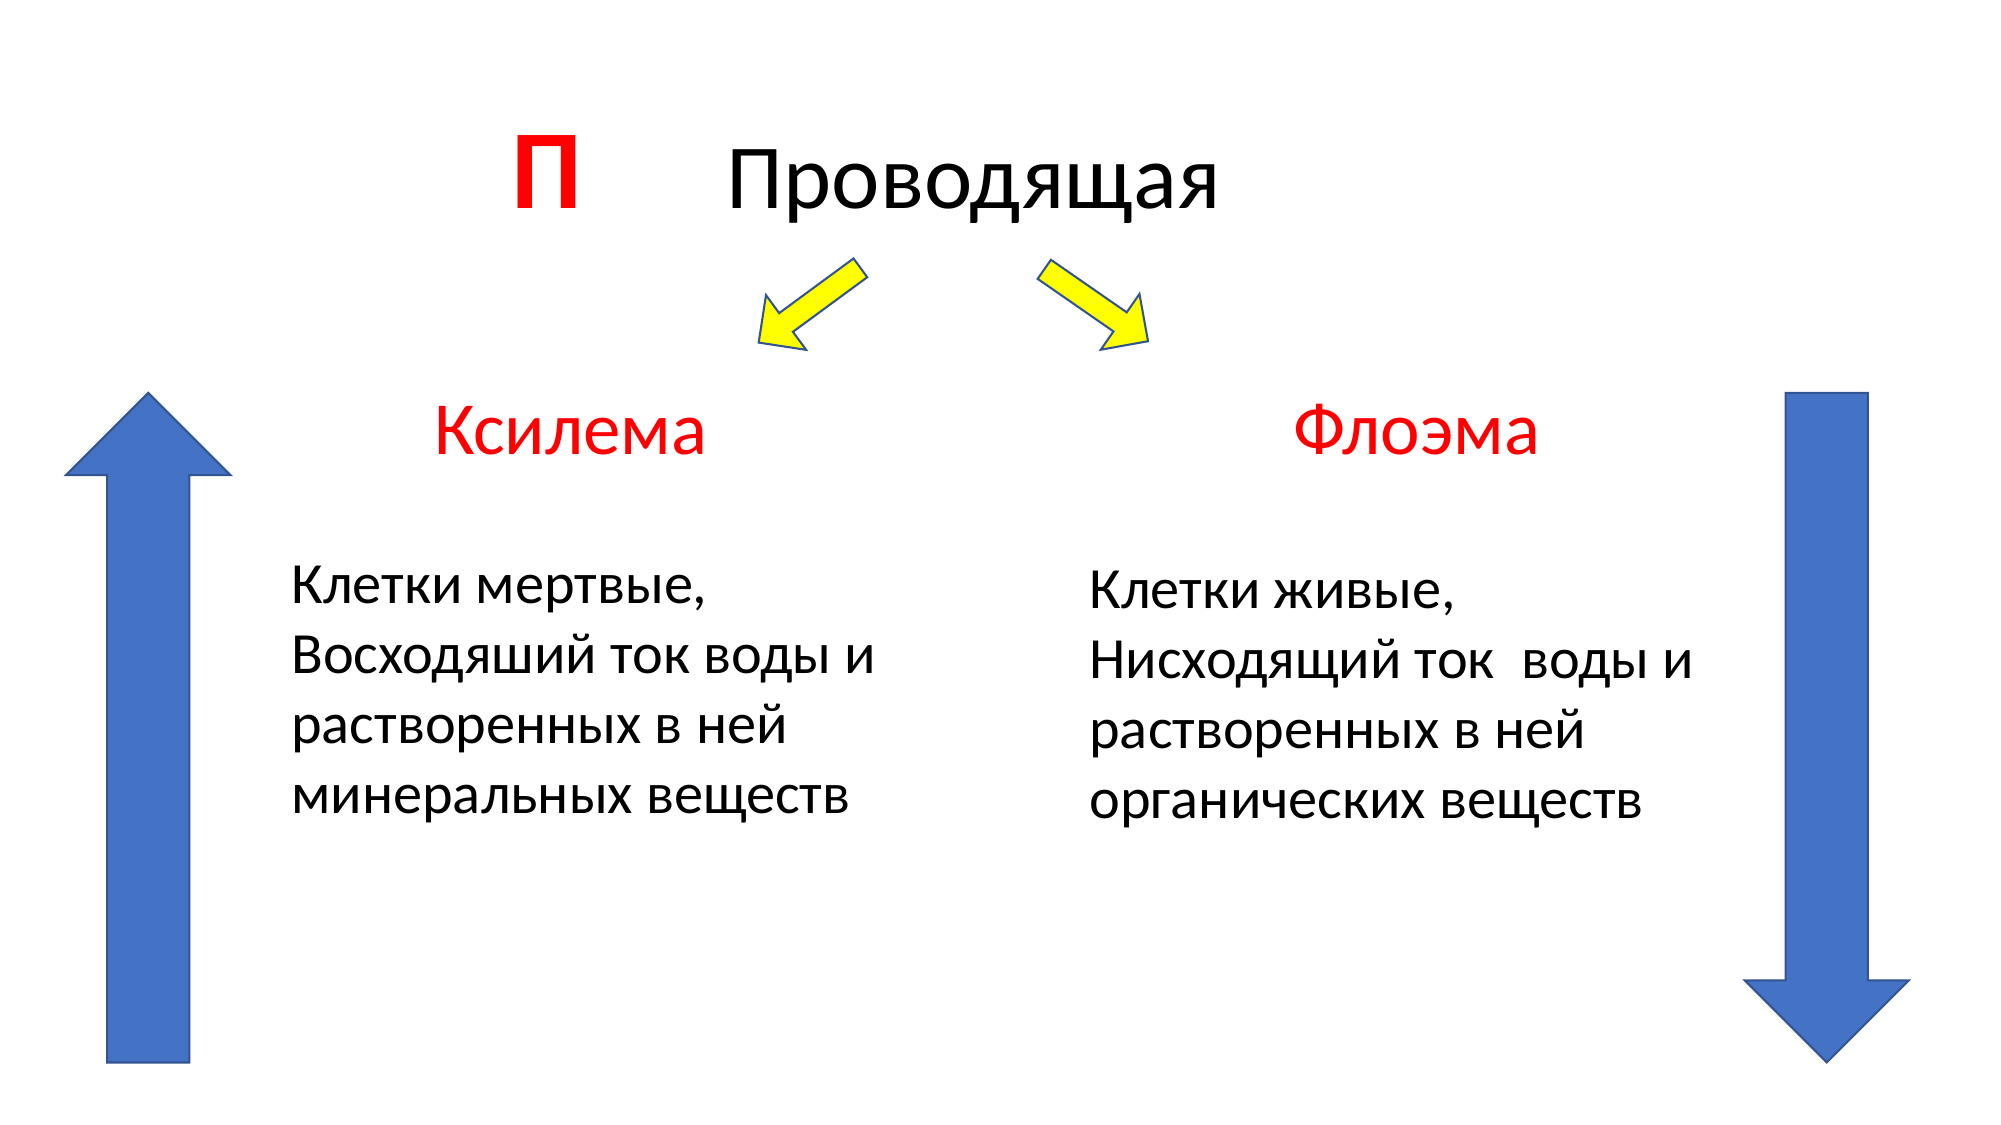

П       Проводящая

Ксилема
Флоэма

Клетки мертвые, Восходяший ток воды и растворенных в ней минеральных веществ
Клетки живые, Нисходящий ток  воды и растворенных в ней органических веществ